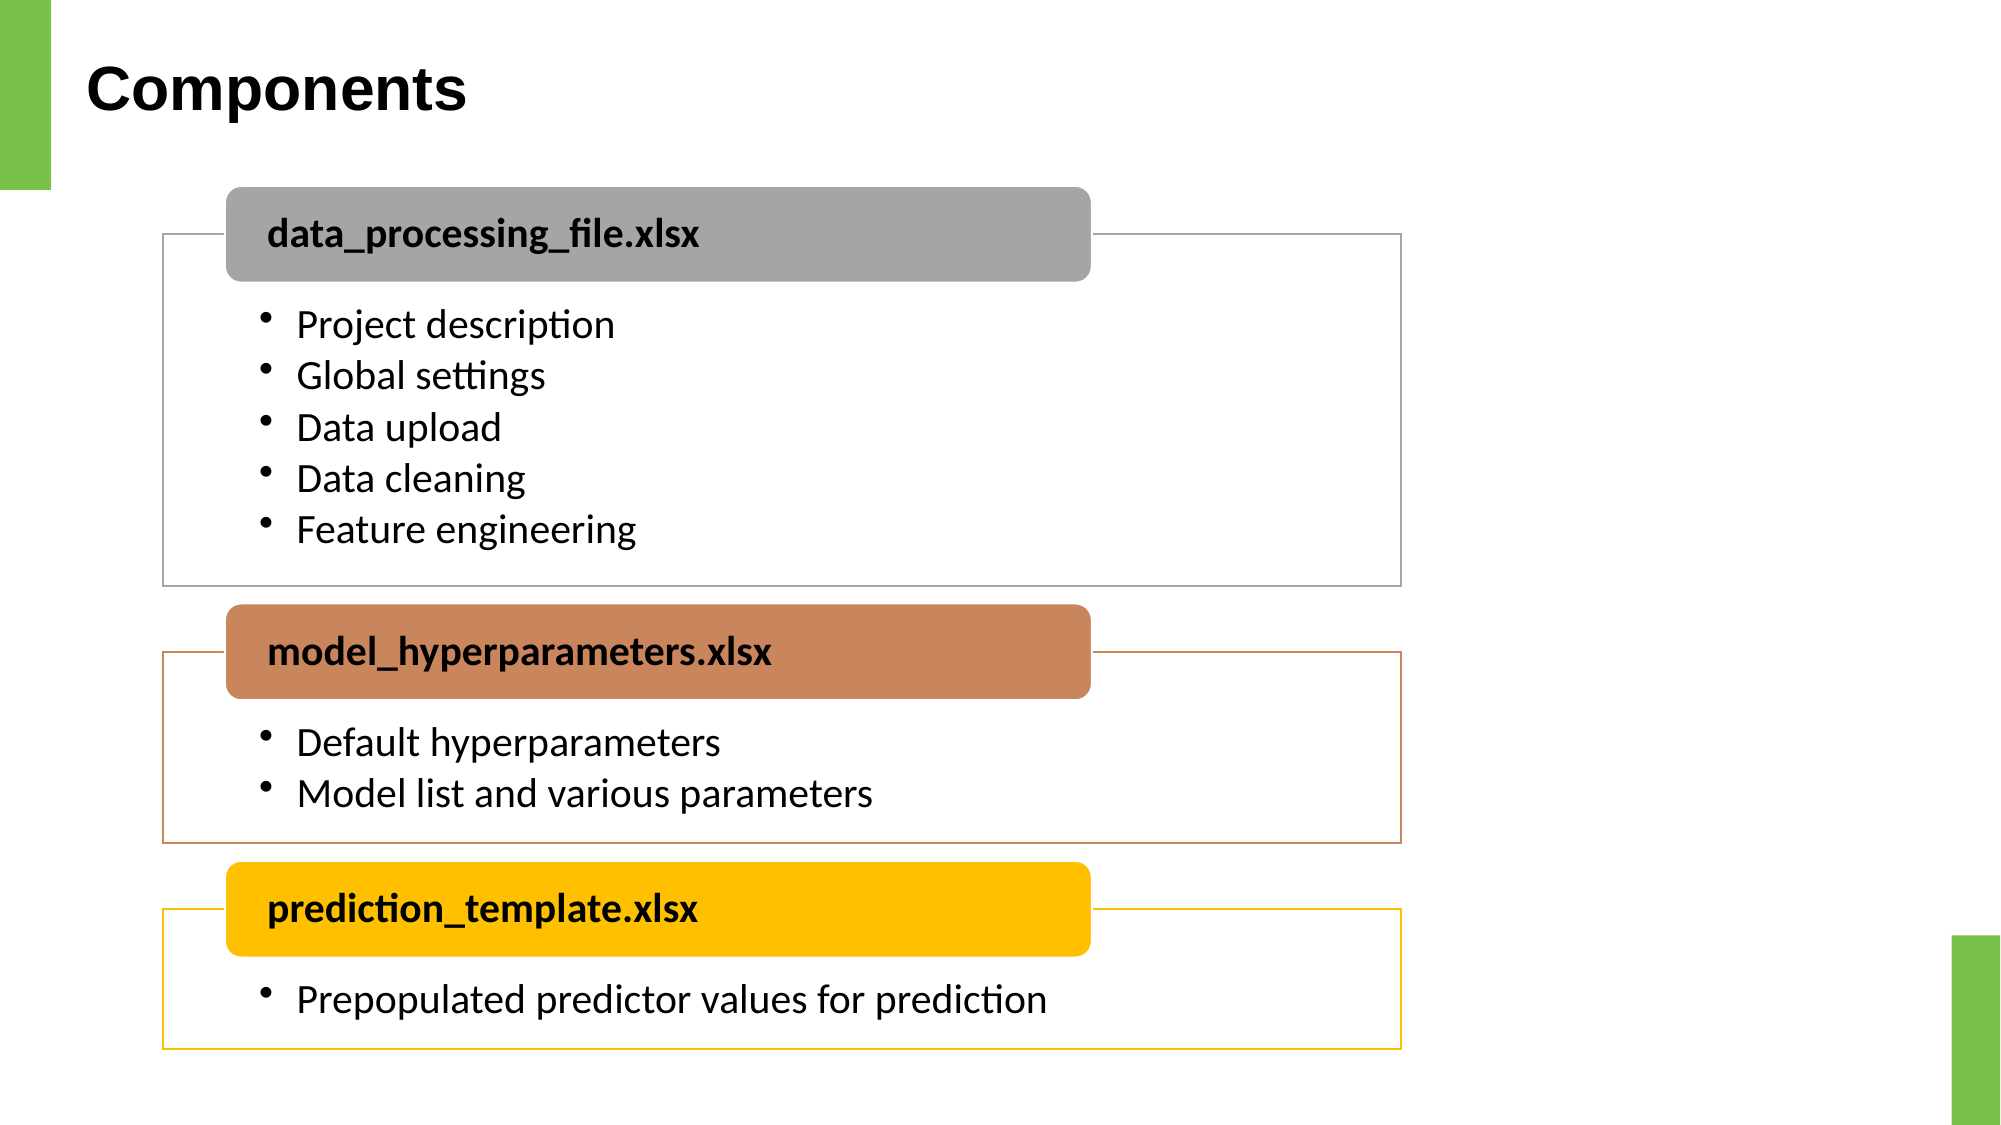

# Components
Project description
Global settings
Data upload
Data cleaning
Feature engineering
data_processing_file.xlsx
Default hyperparameters
Model list and various parameters
model_hyperparameters.xlsx
Prepopulated predictor values for prediction
prediction_template.xlsx